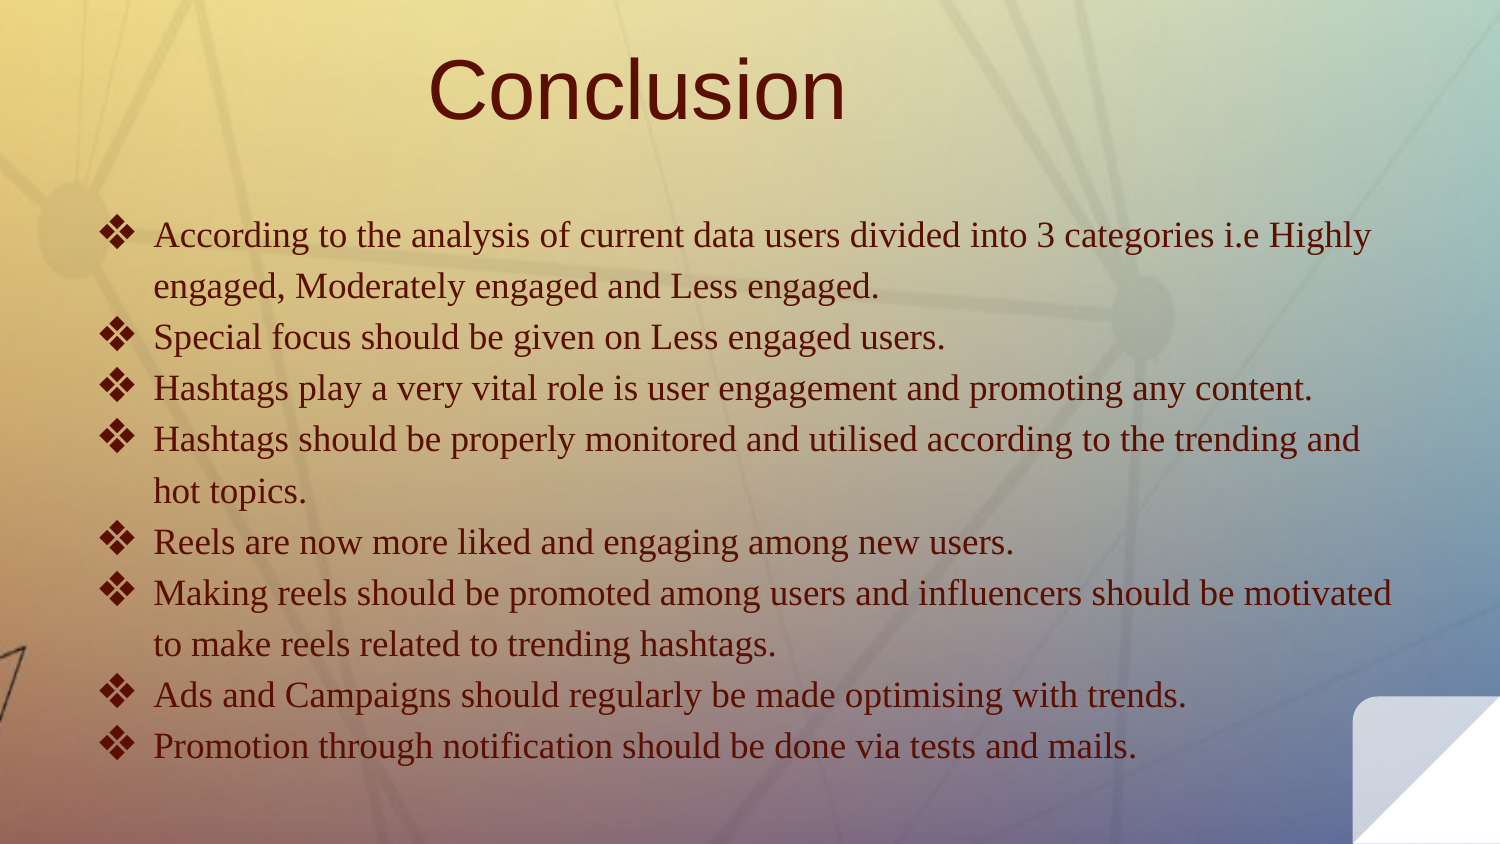

# Conclusion
According to the analysis of current data users divided into 3 categories i.e Highly engaged, Moderately engaged and Less engaged.
Special focus should be given on Less engaged users.
Hashtags play a very vital role is user engagement and promoting any content.
Hashtags should be properly monitored and utilised according to the trending and hot topics.
Reels are now more liked and engaging among new users.
Making reels should be promoted among users and influencers should be motivated to make reels related to trending hashtags.
Ads and Campaigns should regularly be made optimising with trends.
Promotion through notification should be done via tests and mails.